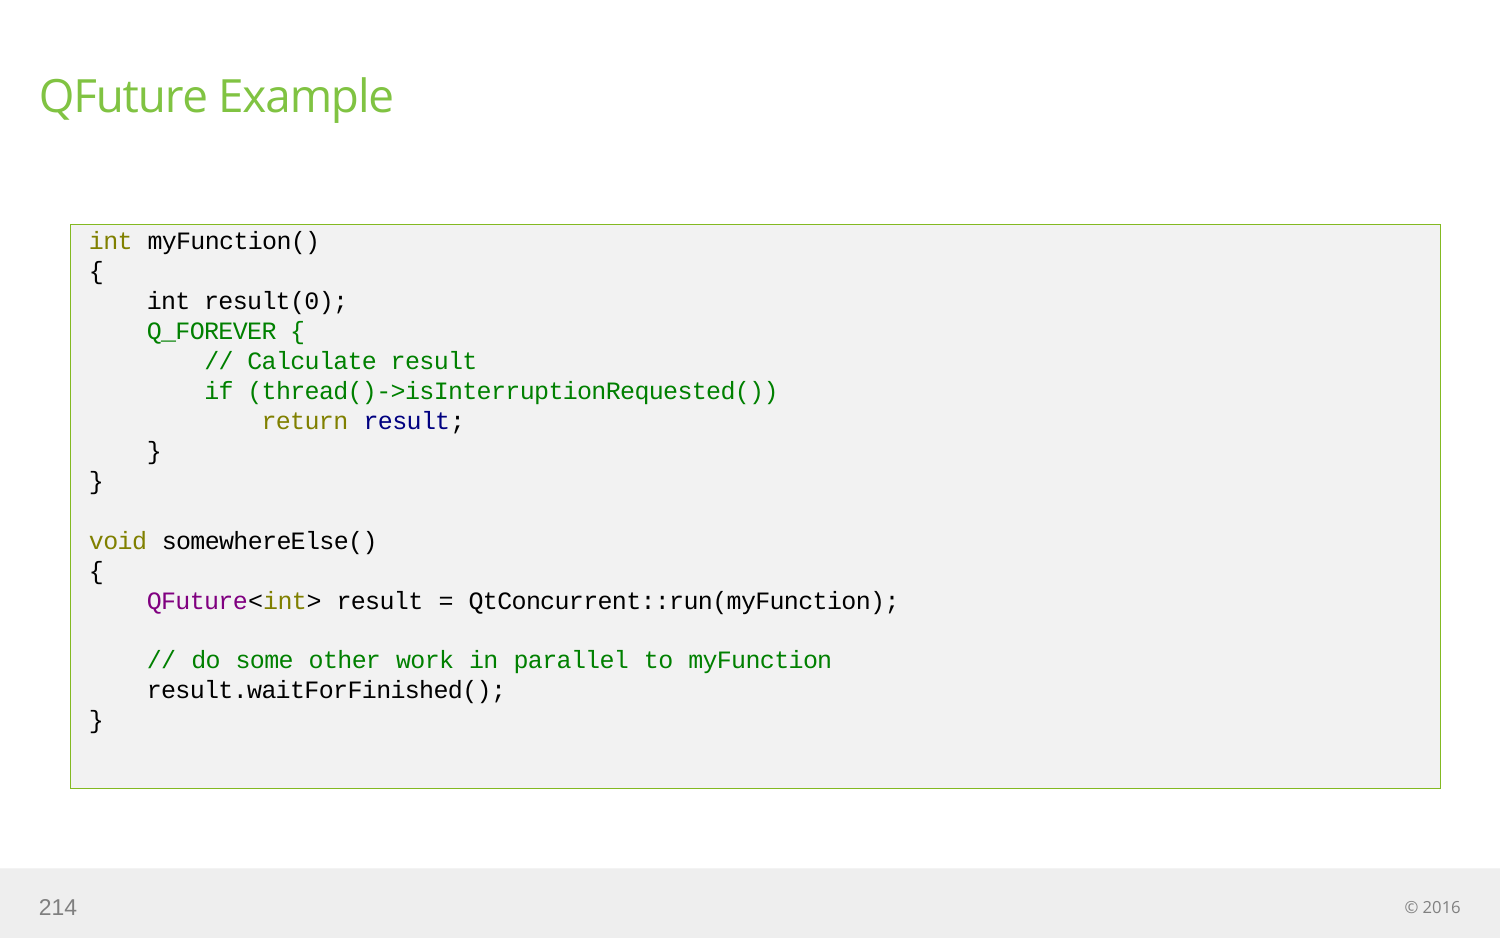

# QFuture Example
int myFunction()
{
    int result(0);
    Q_FOREVER {
        // Calculate result
        if (thread()->isInterruptionRequested())
            return result;
    }
}

void somewhereElse()
{
    QFuture<int> result = QtConcurrent::run(myFunction);

    // do some other work in parallel to myFunction
    result.waitForFinished();
}
214
© 2016